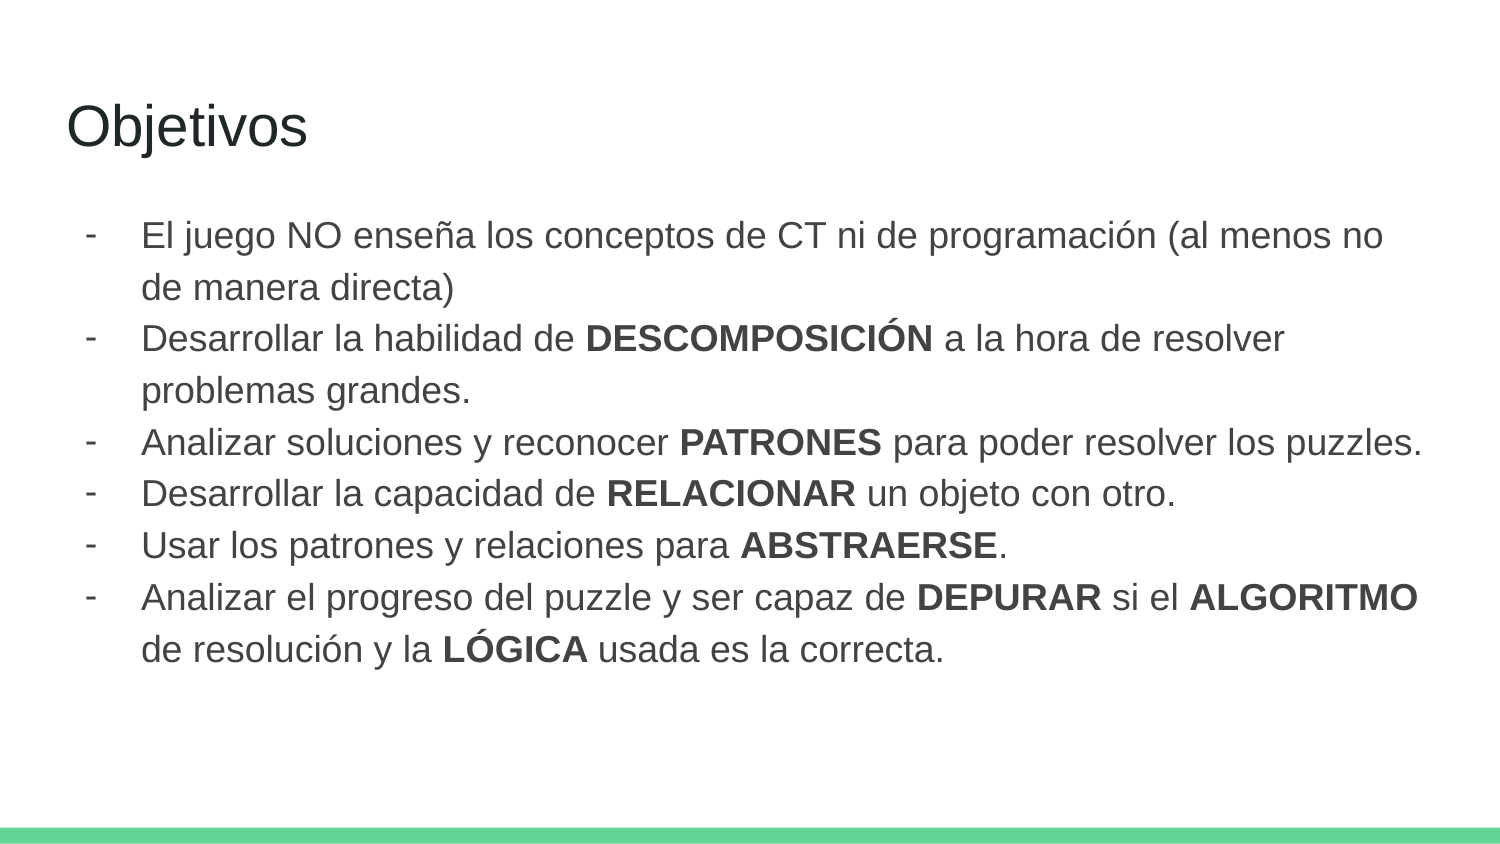

# Objetivos
El juego NO enseña los conceptos de CT ni de programación (al menos no de manera directa)
Desarrollar la habilidad de DESCOMPOSICIÓN a la hora de resolver problemas grandes.
Analizar soluciones y reconocer PATRONES para poder resolver los puzzles.
Desarrollar la capacidad de RELACIONAR un objeto con otro.
Usar los patrones y relaciones para ABSTRAERSE.
Analizar el progreso del puzzle y ser capaz de DEPURAR si el ALGORITMO de resolución y la LÓGICA usada es la correcta.